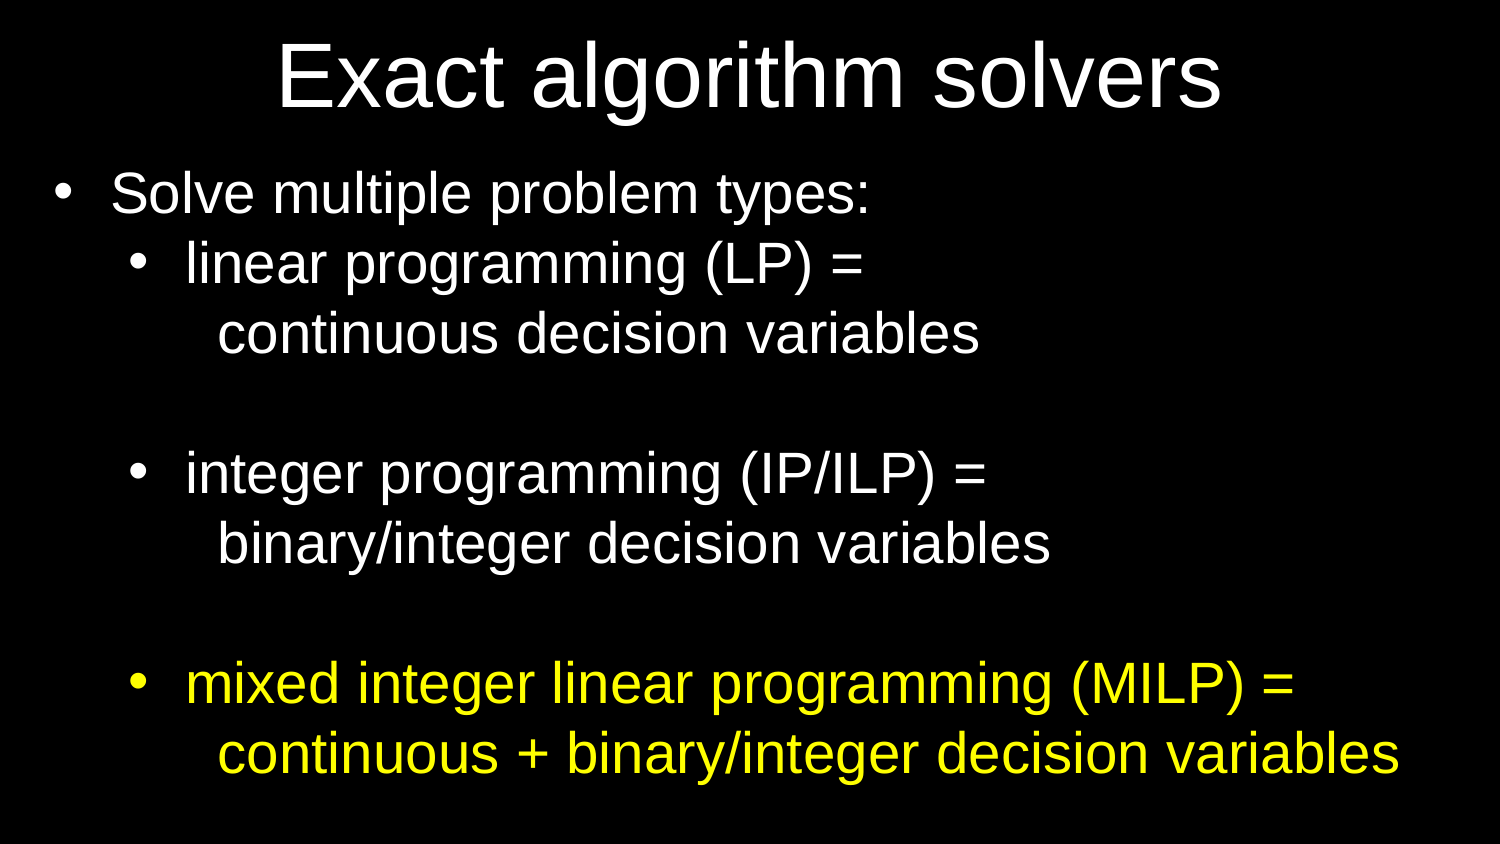

# Exact algorithm solvers
Solve multiple problem types:
linear programming (LP) =
  continuous decision variables

integer programming (IP/ILP) =
  binary/integer decision variables

mixed integer linear programming (MILP) =
  continuous + binary/integer decision variables